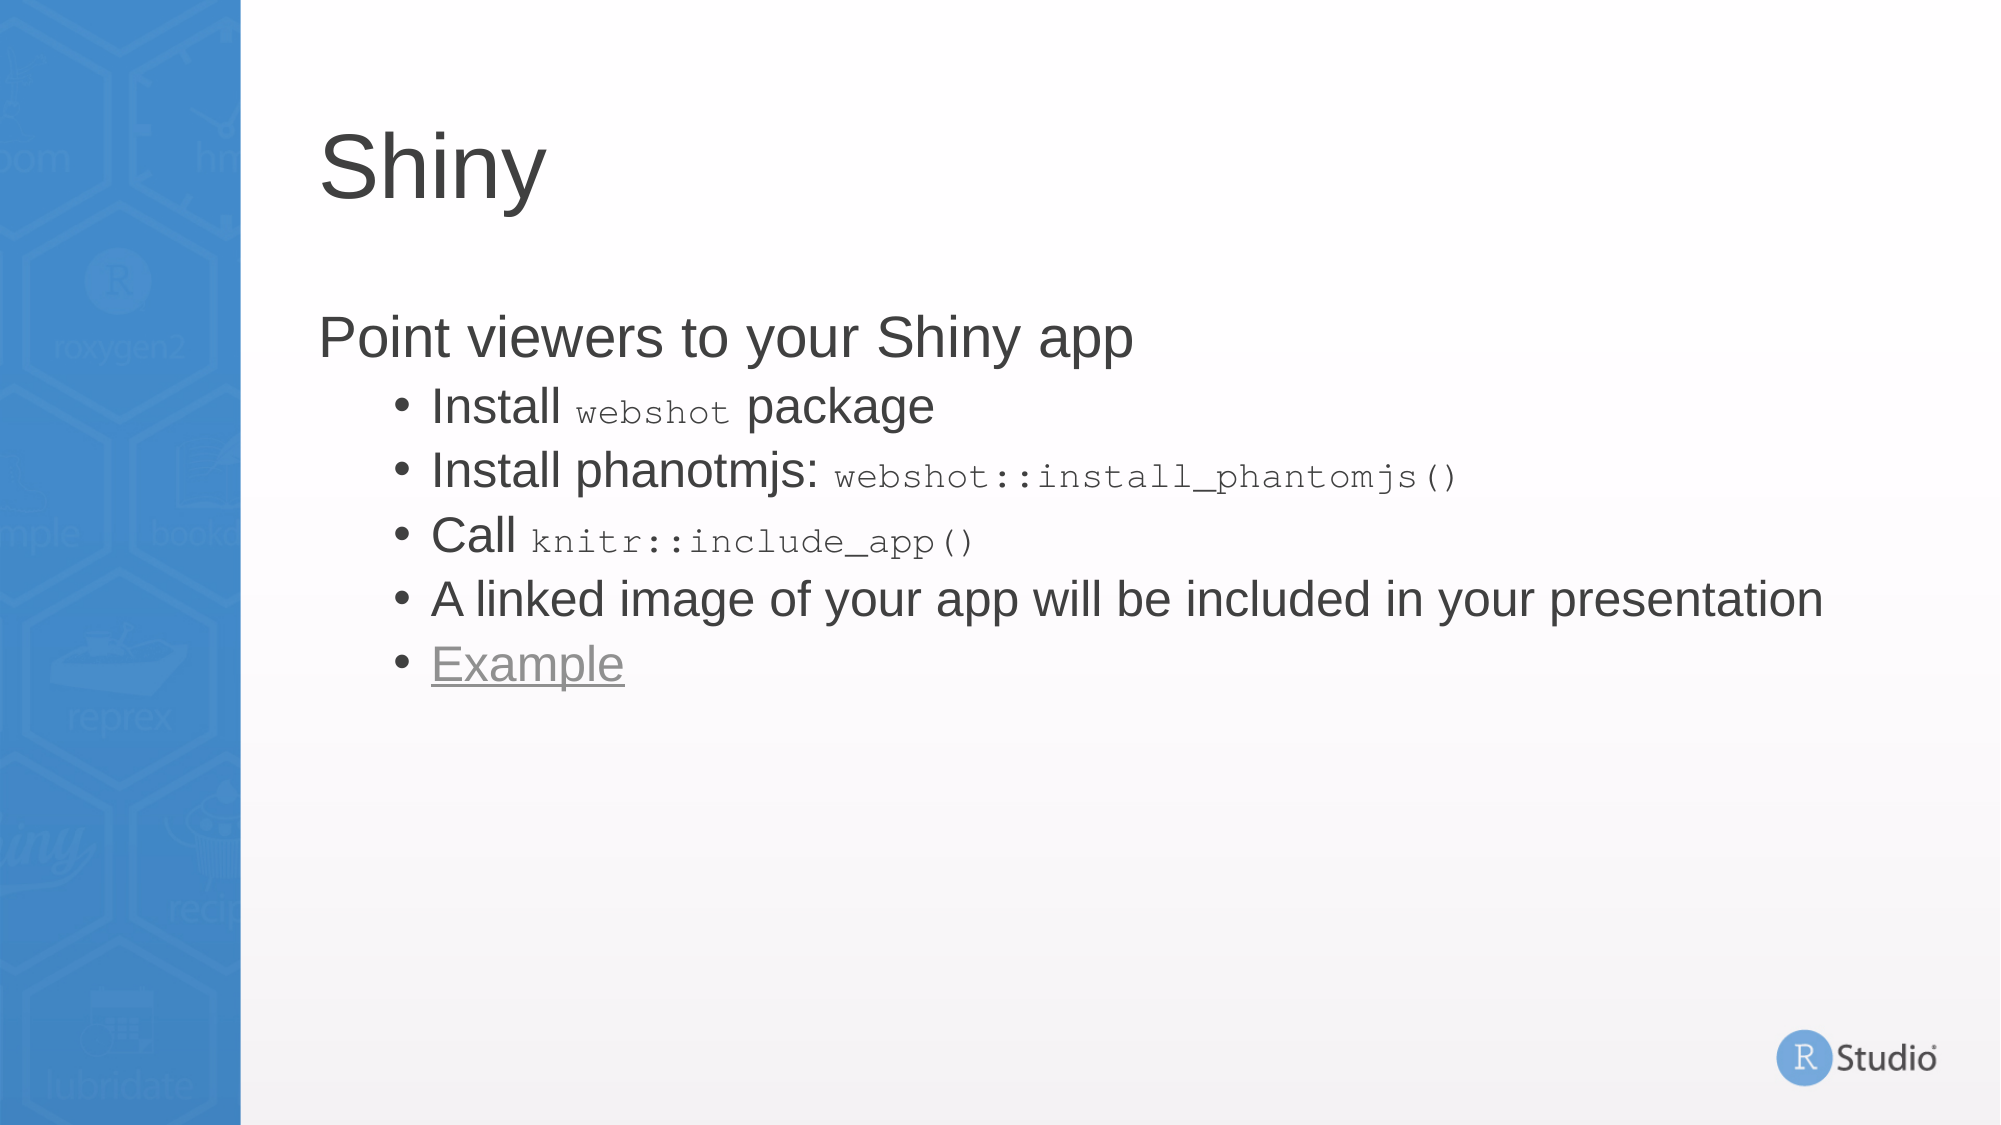

# Shiny
Point viewers to your Shiny app
Install webshot package
Install phanotmjs: webshot::install_phantomjs()
Call knitr::include_app()
A linked image of your app will be included in your presentation
Example